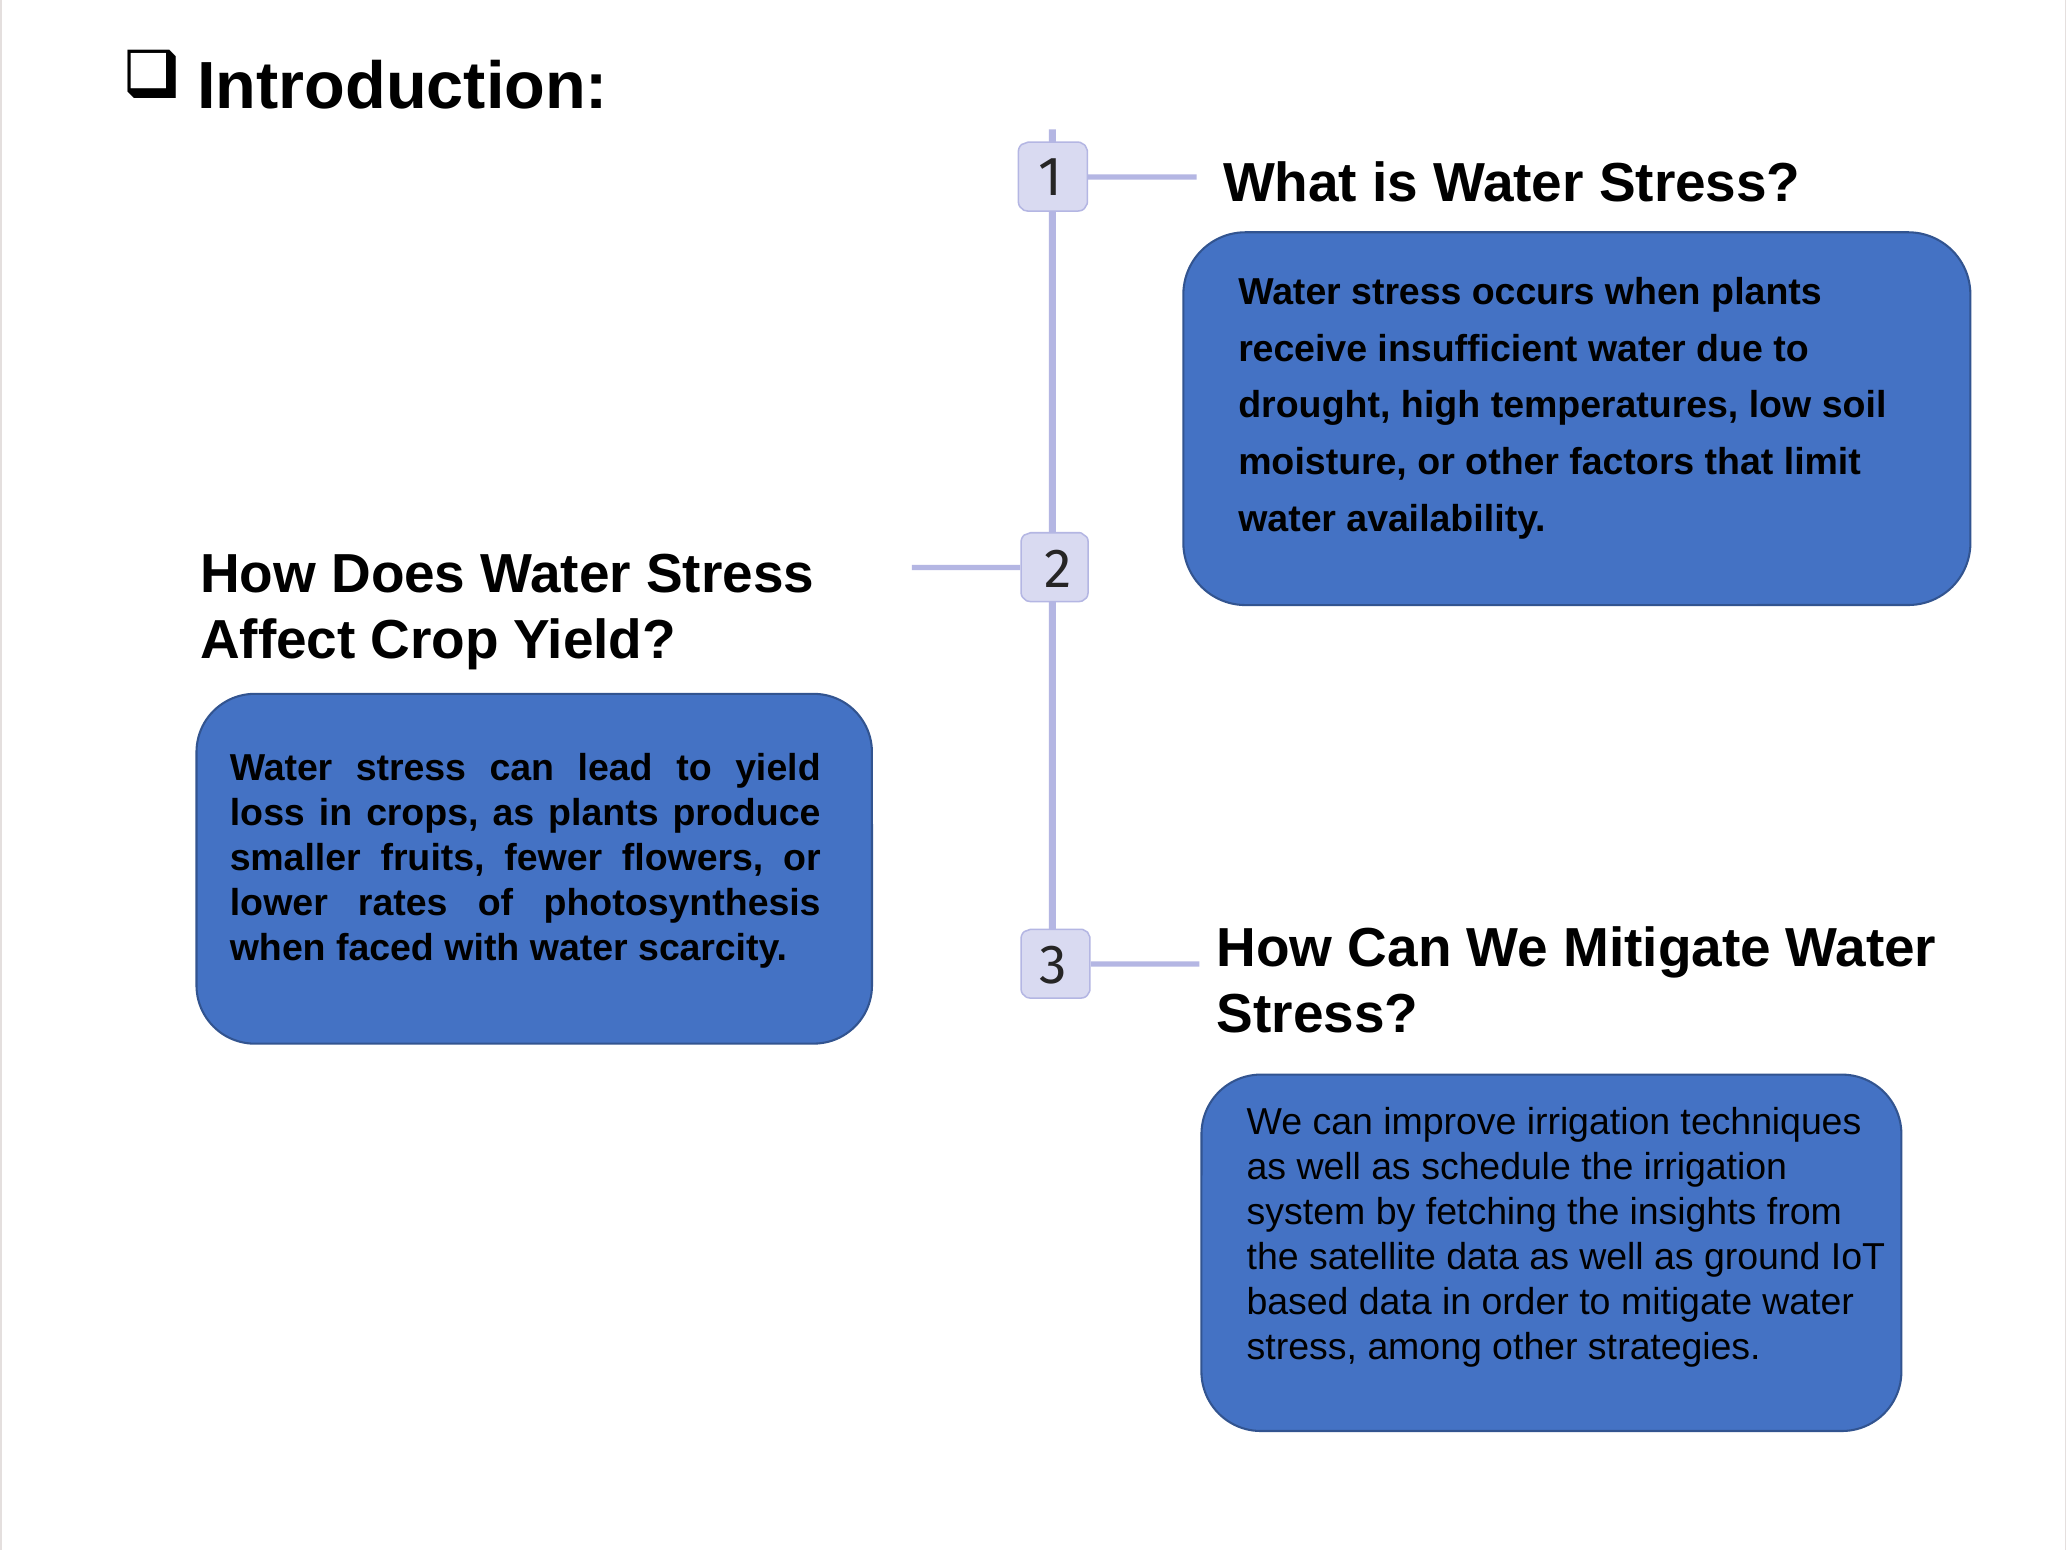

Water  Stress and Its Impact on Crop Yield

Introduction:

1
What is Water Stress?

Water stress occurs when plants receive insufficient water due to drought, high temperatures, low soil moisture, or other factors that limit water availability.
How Does Water Stress Affect Crop Yield?

2

Water stress can lead to yield loss in crops, as plants produce smaller fruits, fewer flowers, or lower rates of photosynthesis when faced with water scarcity.

How Can We Mitigate Water Stress?
3

We can improve irrigation techniques as well as schedule the irrigation system by fetching the insights from the satellite data as well as ground IoT based data in order to mitigate water stress, among other strategies.